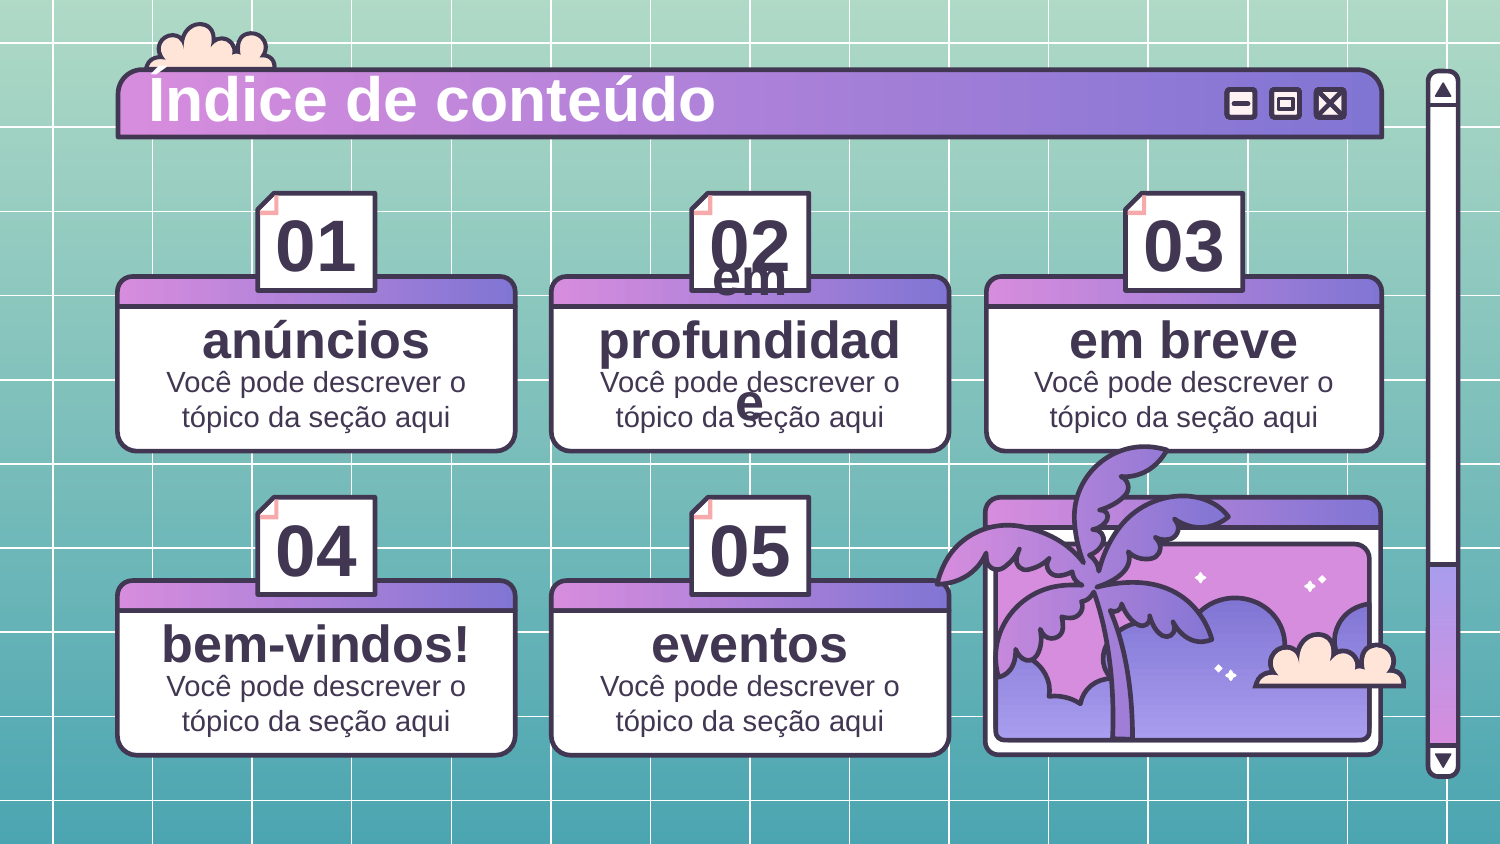

Índice de conteúdo

01
02
03
# anúncios
em profundidade
em breve
Você pode descrever o tópico da seção aqui
Você pode descrever o tópico da seção aqui
Você pode descrever o tópico da seção aqui

04
05

bem-vindos!
eventos

Você pode descrever o tópico da seção aqui
Você pode descrever o tópico da seção aqui